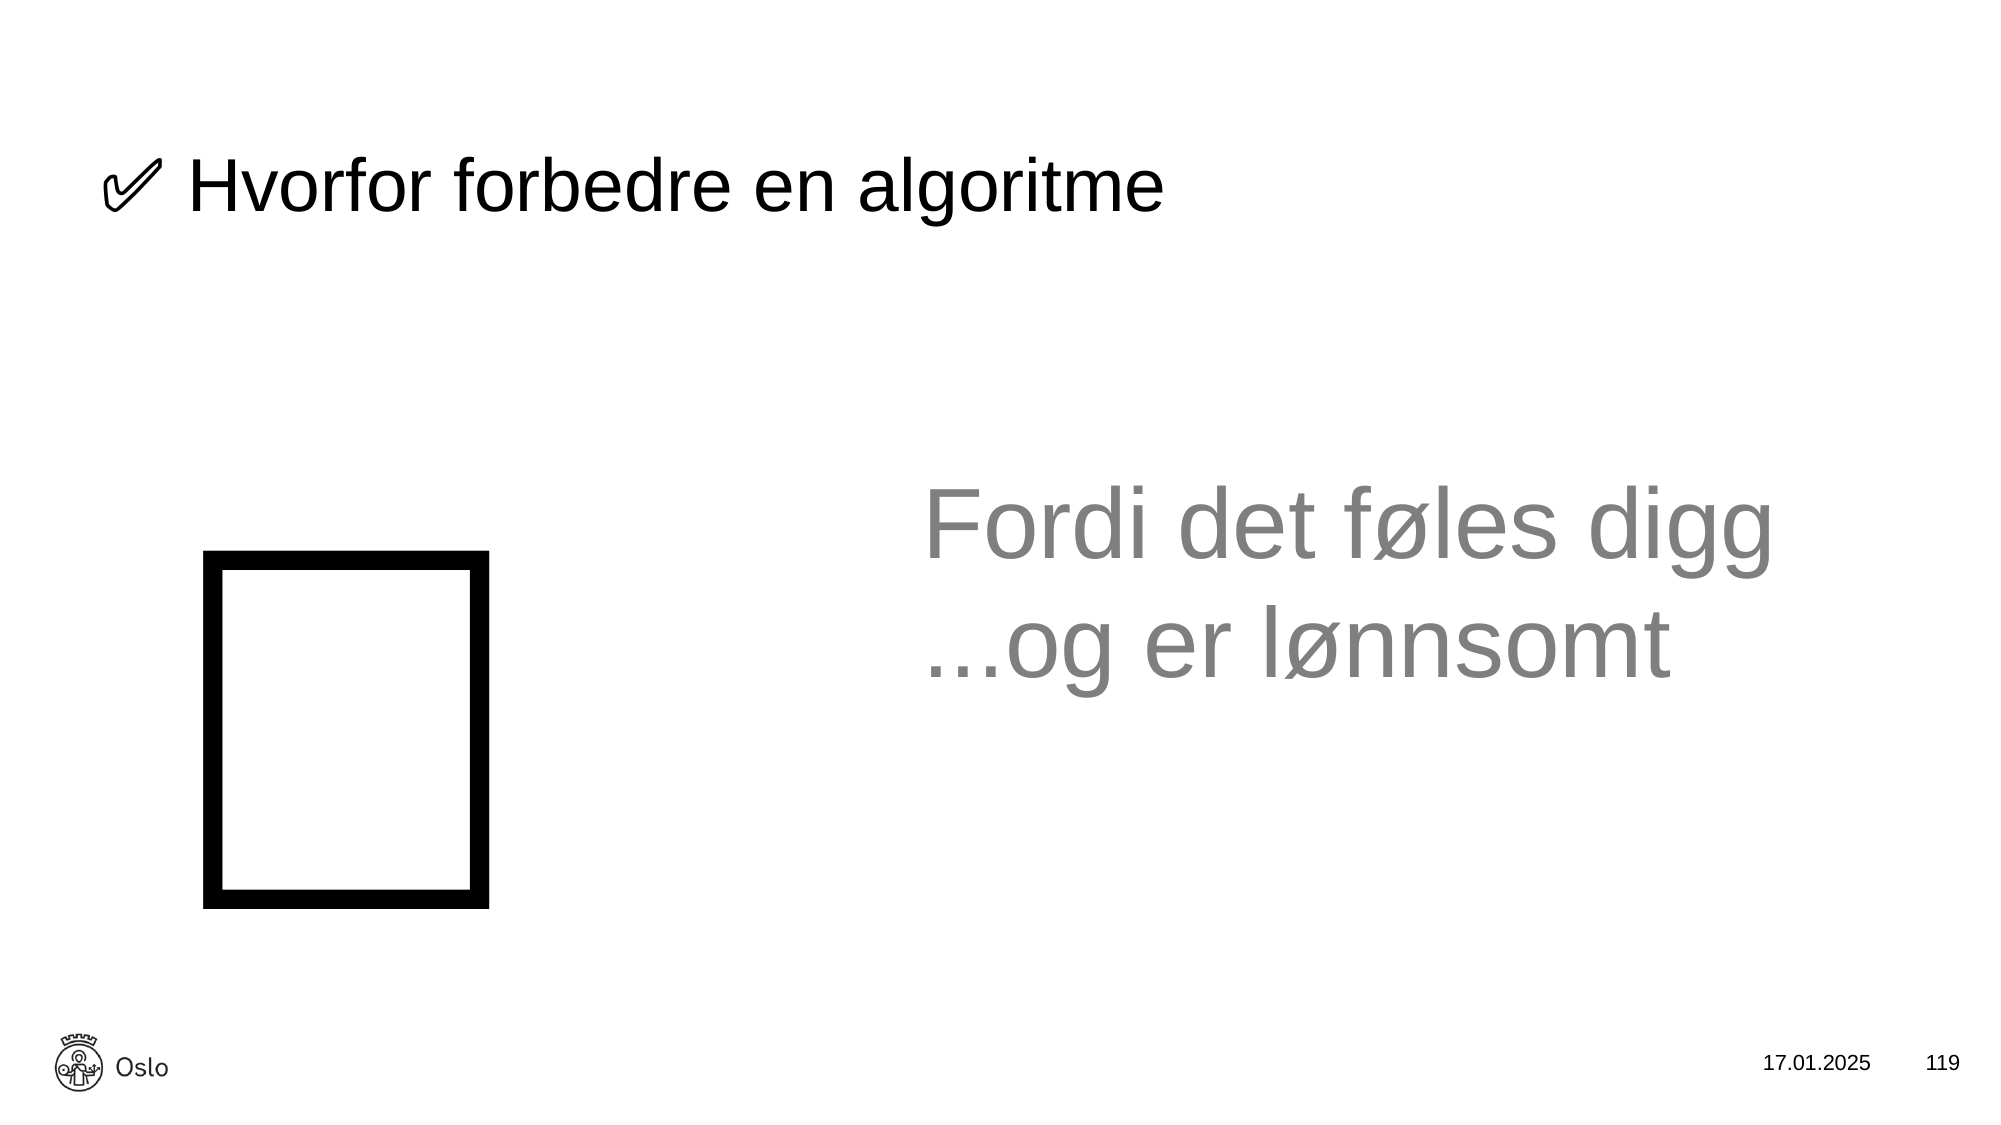

✅ Hvorfor forbedre en algoritme
# 💪
Fordi det føles digg
...og er lønnsomt
17.01.2025
119